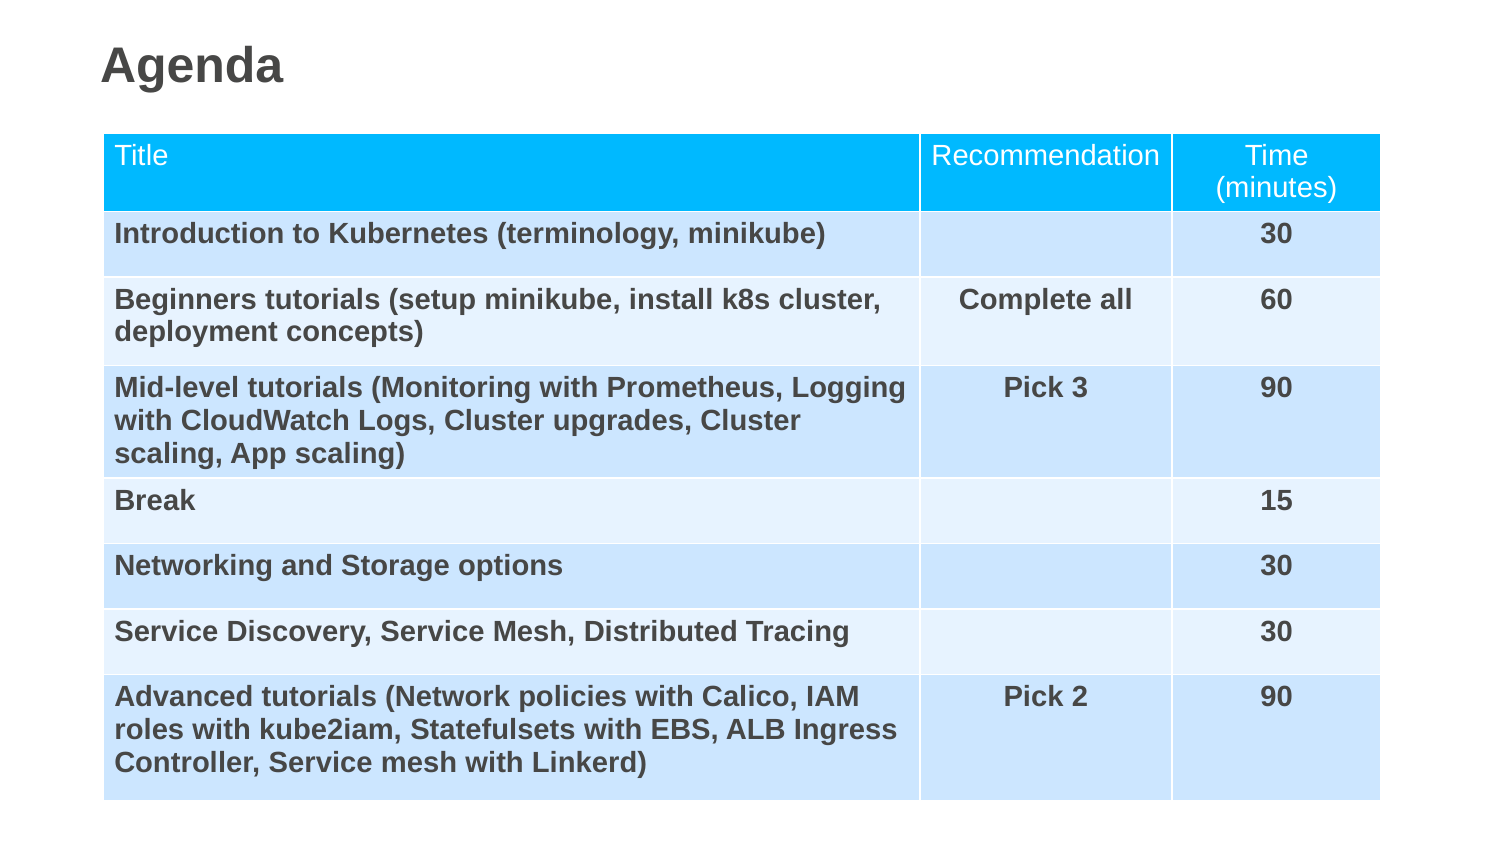

Agenda
| Title | Recommendation | Time (minutes) |
| --- | --- | --- |
| Introduction to Kubernetes (terminology, minikube) |  | 30 |
| Beginners tutorials (setup minikube, install k8s cluster, deployment concepts) | Complete all | 60 |
| Mid-level tutorials (Monitoring with Prometheus, Logging with CloudWatch Logs, Cluster upgrades, Cluster scaling, App scaling) | Pick 3 | 90 |
| Break |  | 15 |
| Networking and Storage options |  | 30 |
| Service Discovery, Service Mesh, Distributed Tracing |  | 30 |
| Advanced tutorials (Network policies with Calico, IAM roles with kube2iam, Statefulsets with EBS, ALB Ingress Controller, Service mesh with Linkerd) | Pick 2 | 90 |